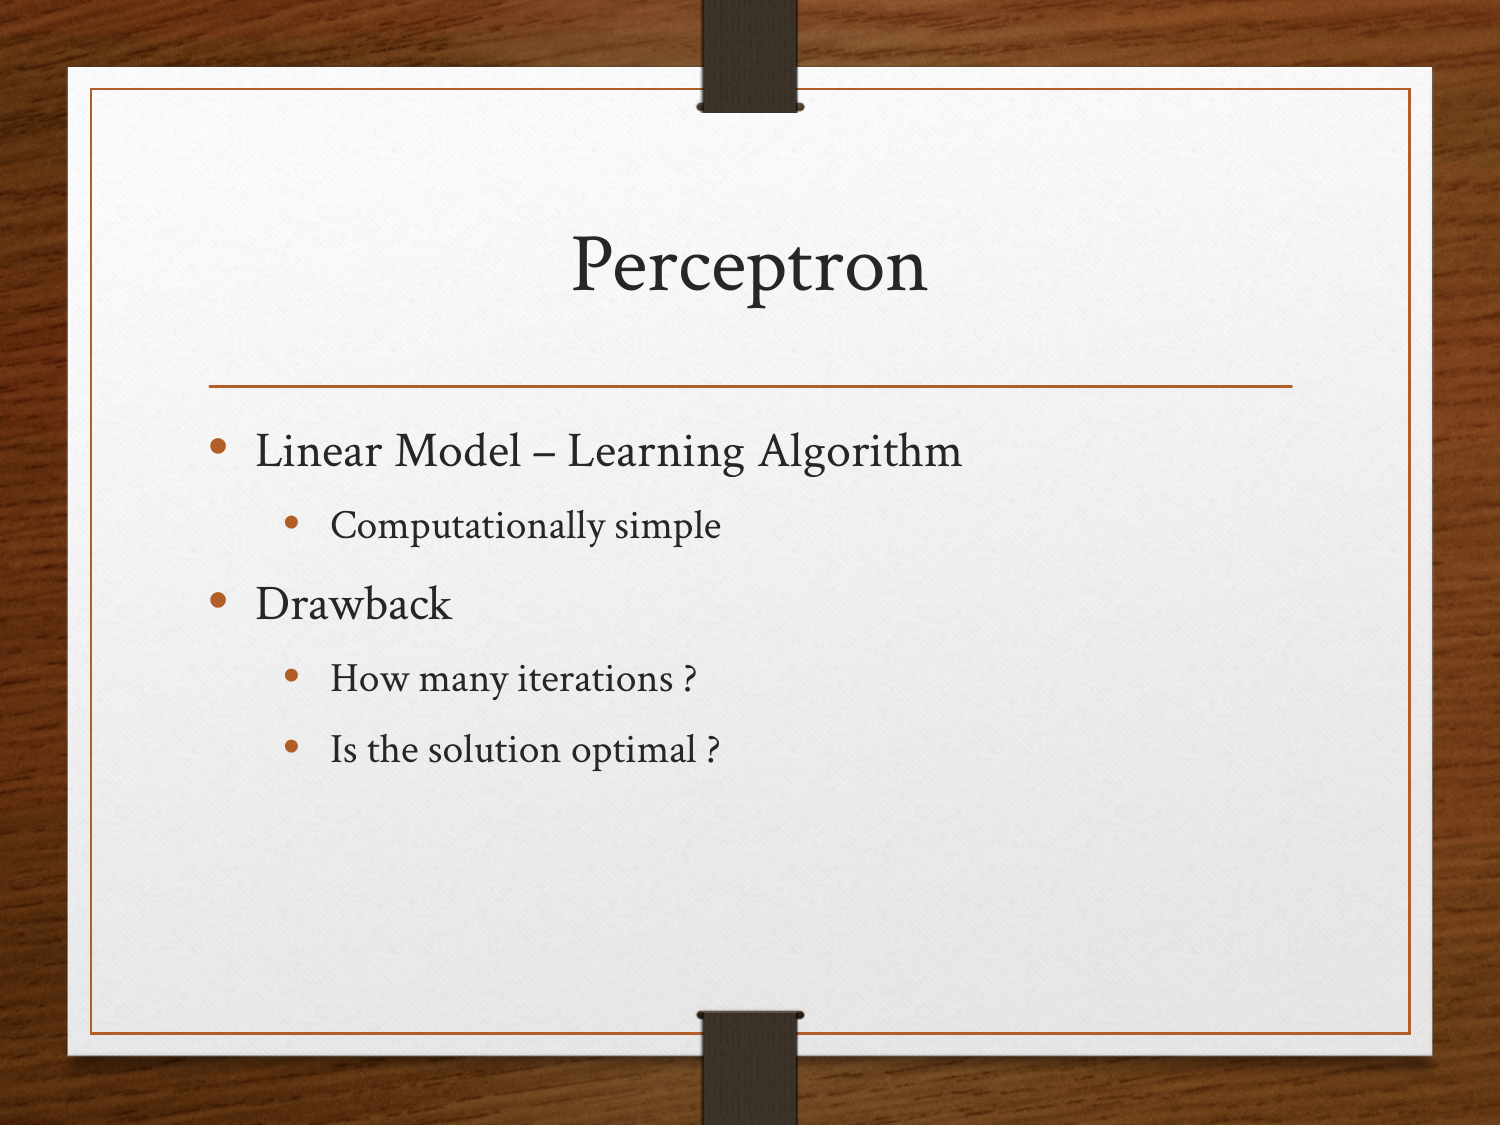

# Perceptron
Linear Model – Learning Algorithm
Computationally simple
Drawback
How many iterations ?
Is the solution optimal ?